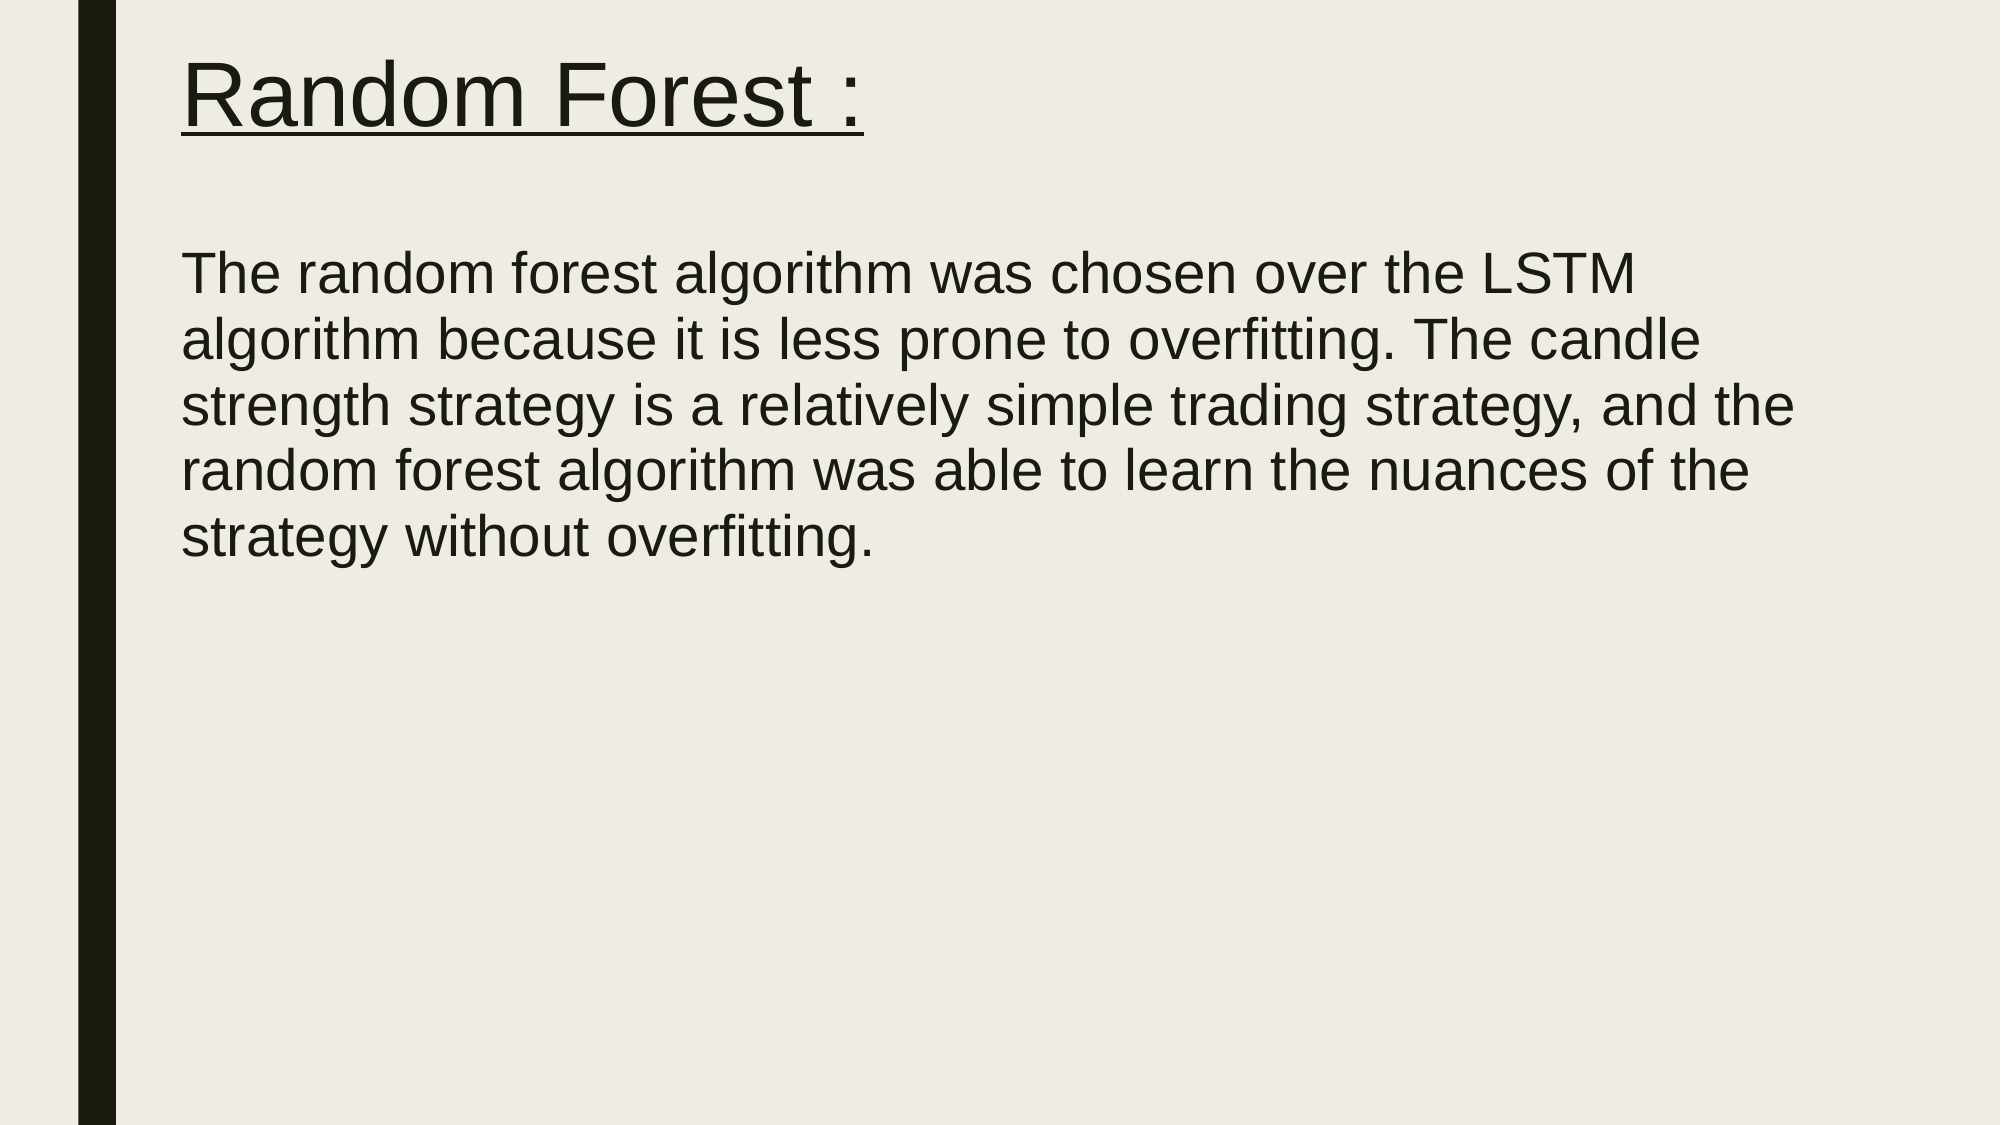

# Random Forest :
The random forest algorithm was chosen over the LSTM algorithm because it is less prone to overfitting. The candle strength strategy is a relatively simple trading strategy, and the random forest algorithm was able to learn the nuances of the strategy without overfitting.